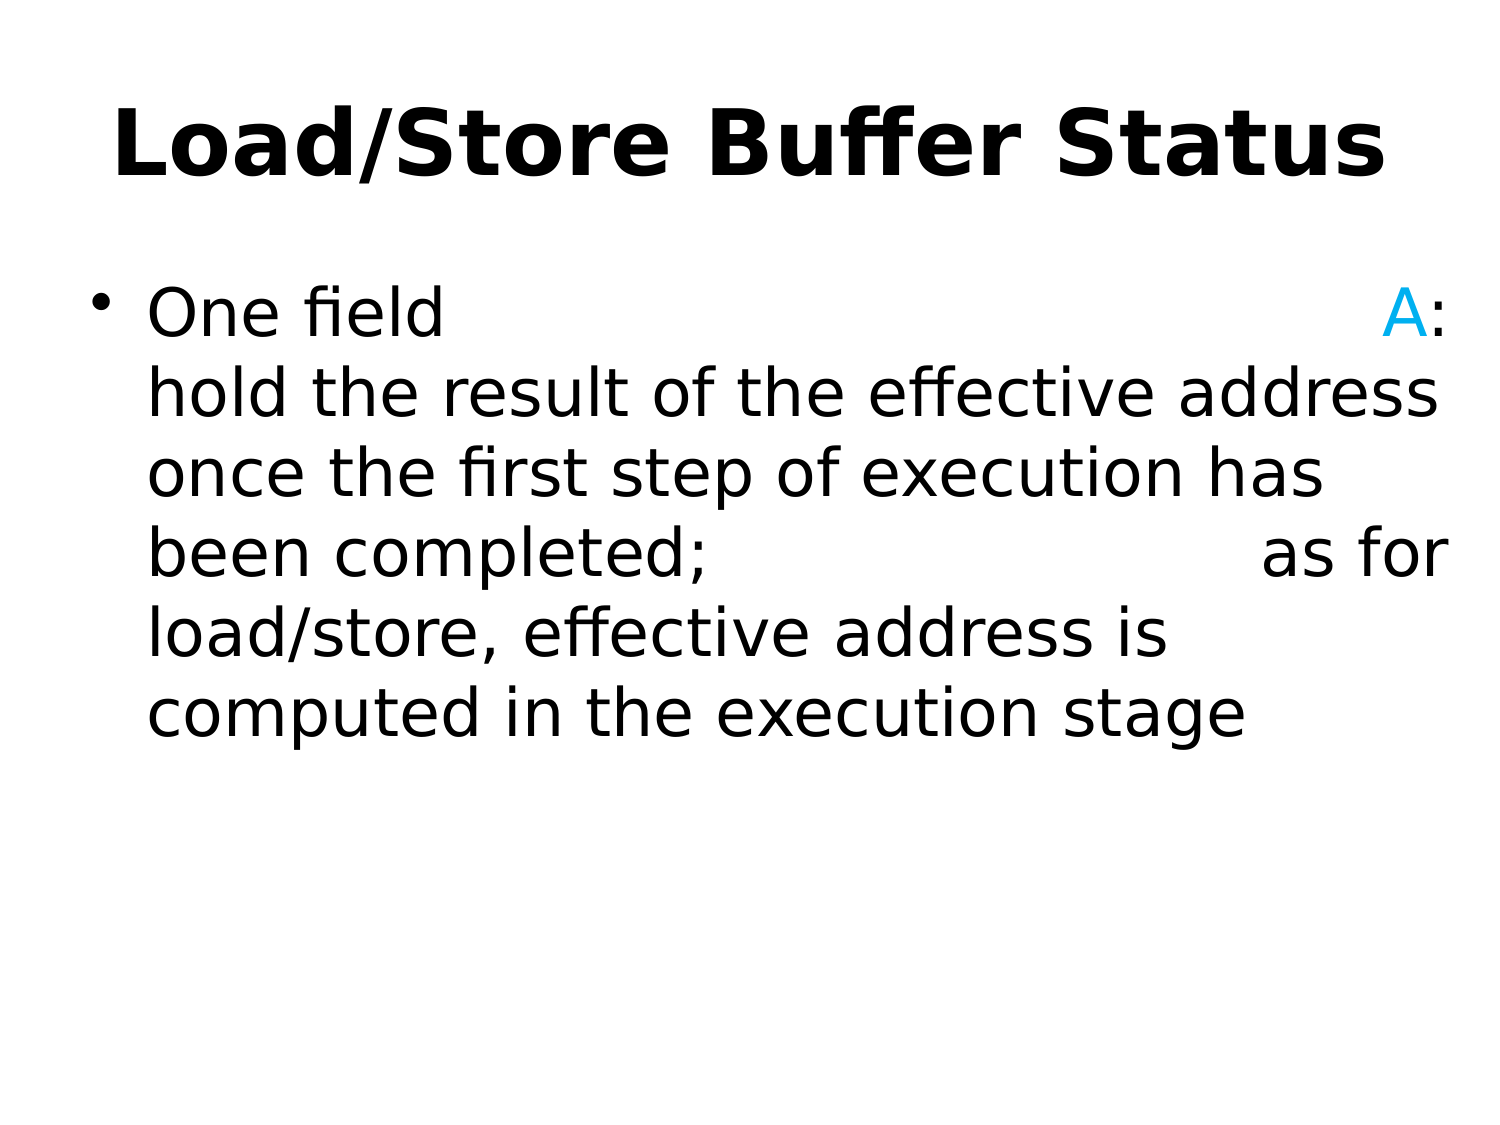

# Load/Store Buffer Status
One field                                            A: hold the result of the effective address once the first step of execution has been completed;                          as for load/store, effective address is computed in the execution stage